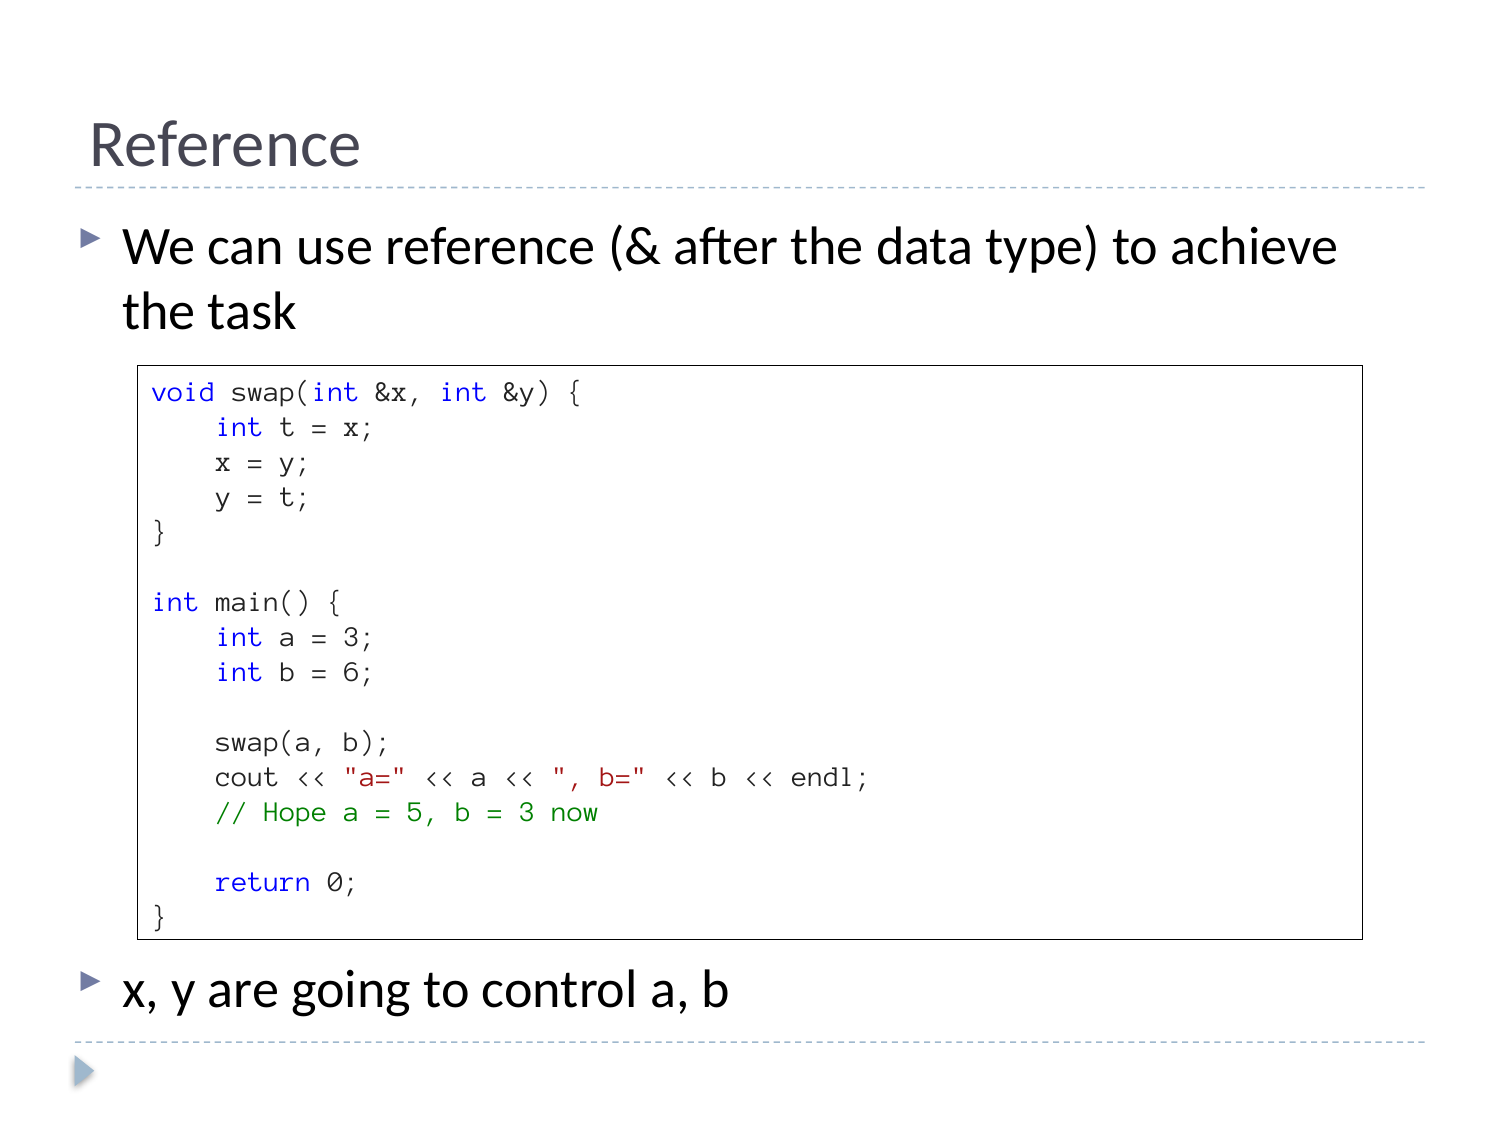

# Reference
We can use reference (& after the data type) to achieve the task
void swap(int &x, int &y) {
    int t = x;
    x = y;
    y = t;
}
int main() {
    int a = 3;
    int b = 6;
    swap(a, b);
    cout << "a=" << a << ", b=" << b << endl;
    // Hope a = 5, b = 3 now
    return 0;
}
x, y are going to control a, b